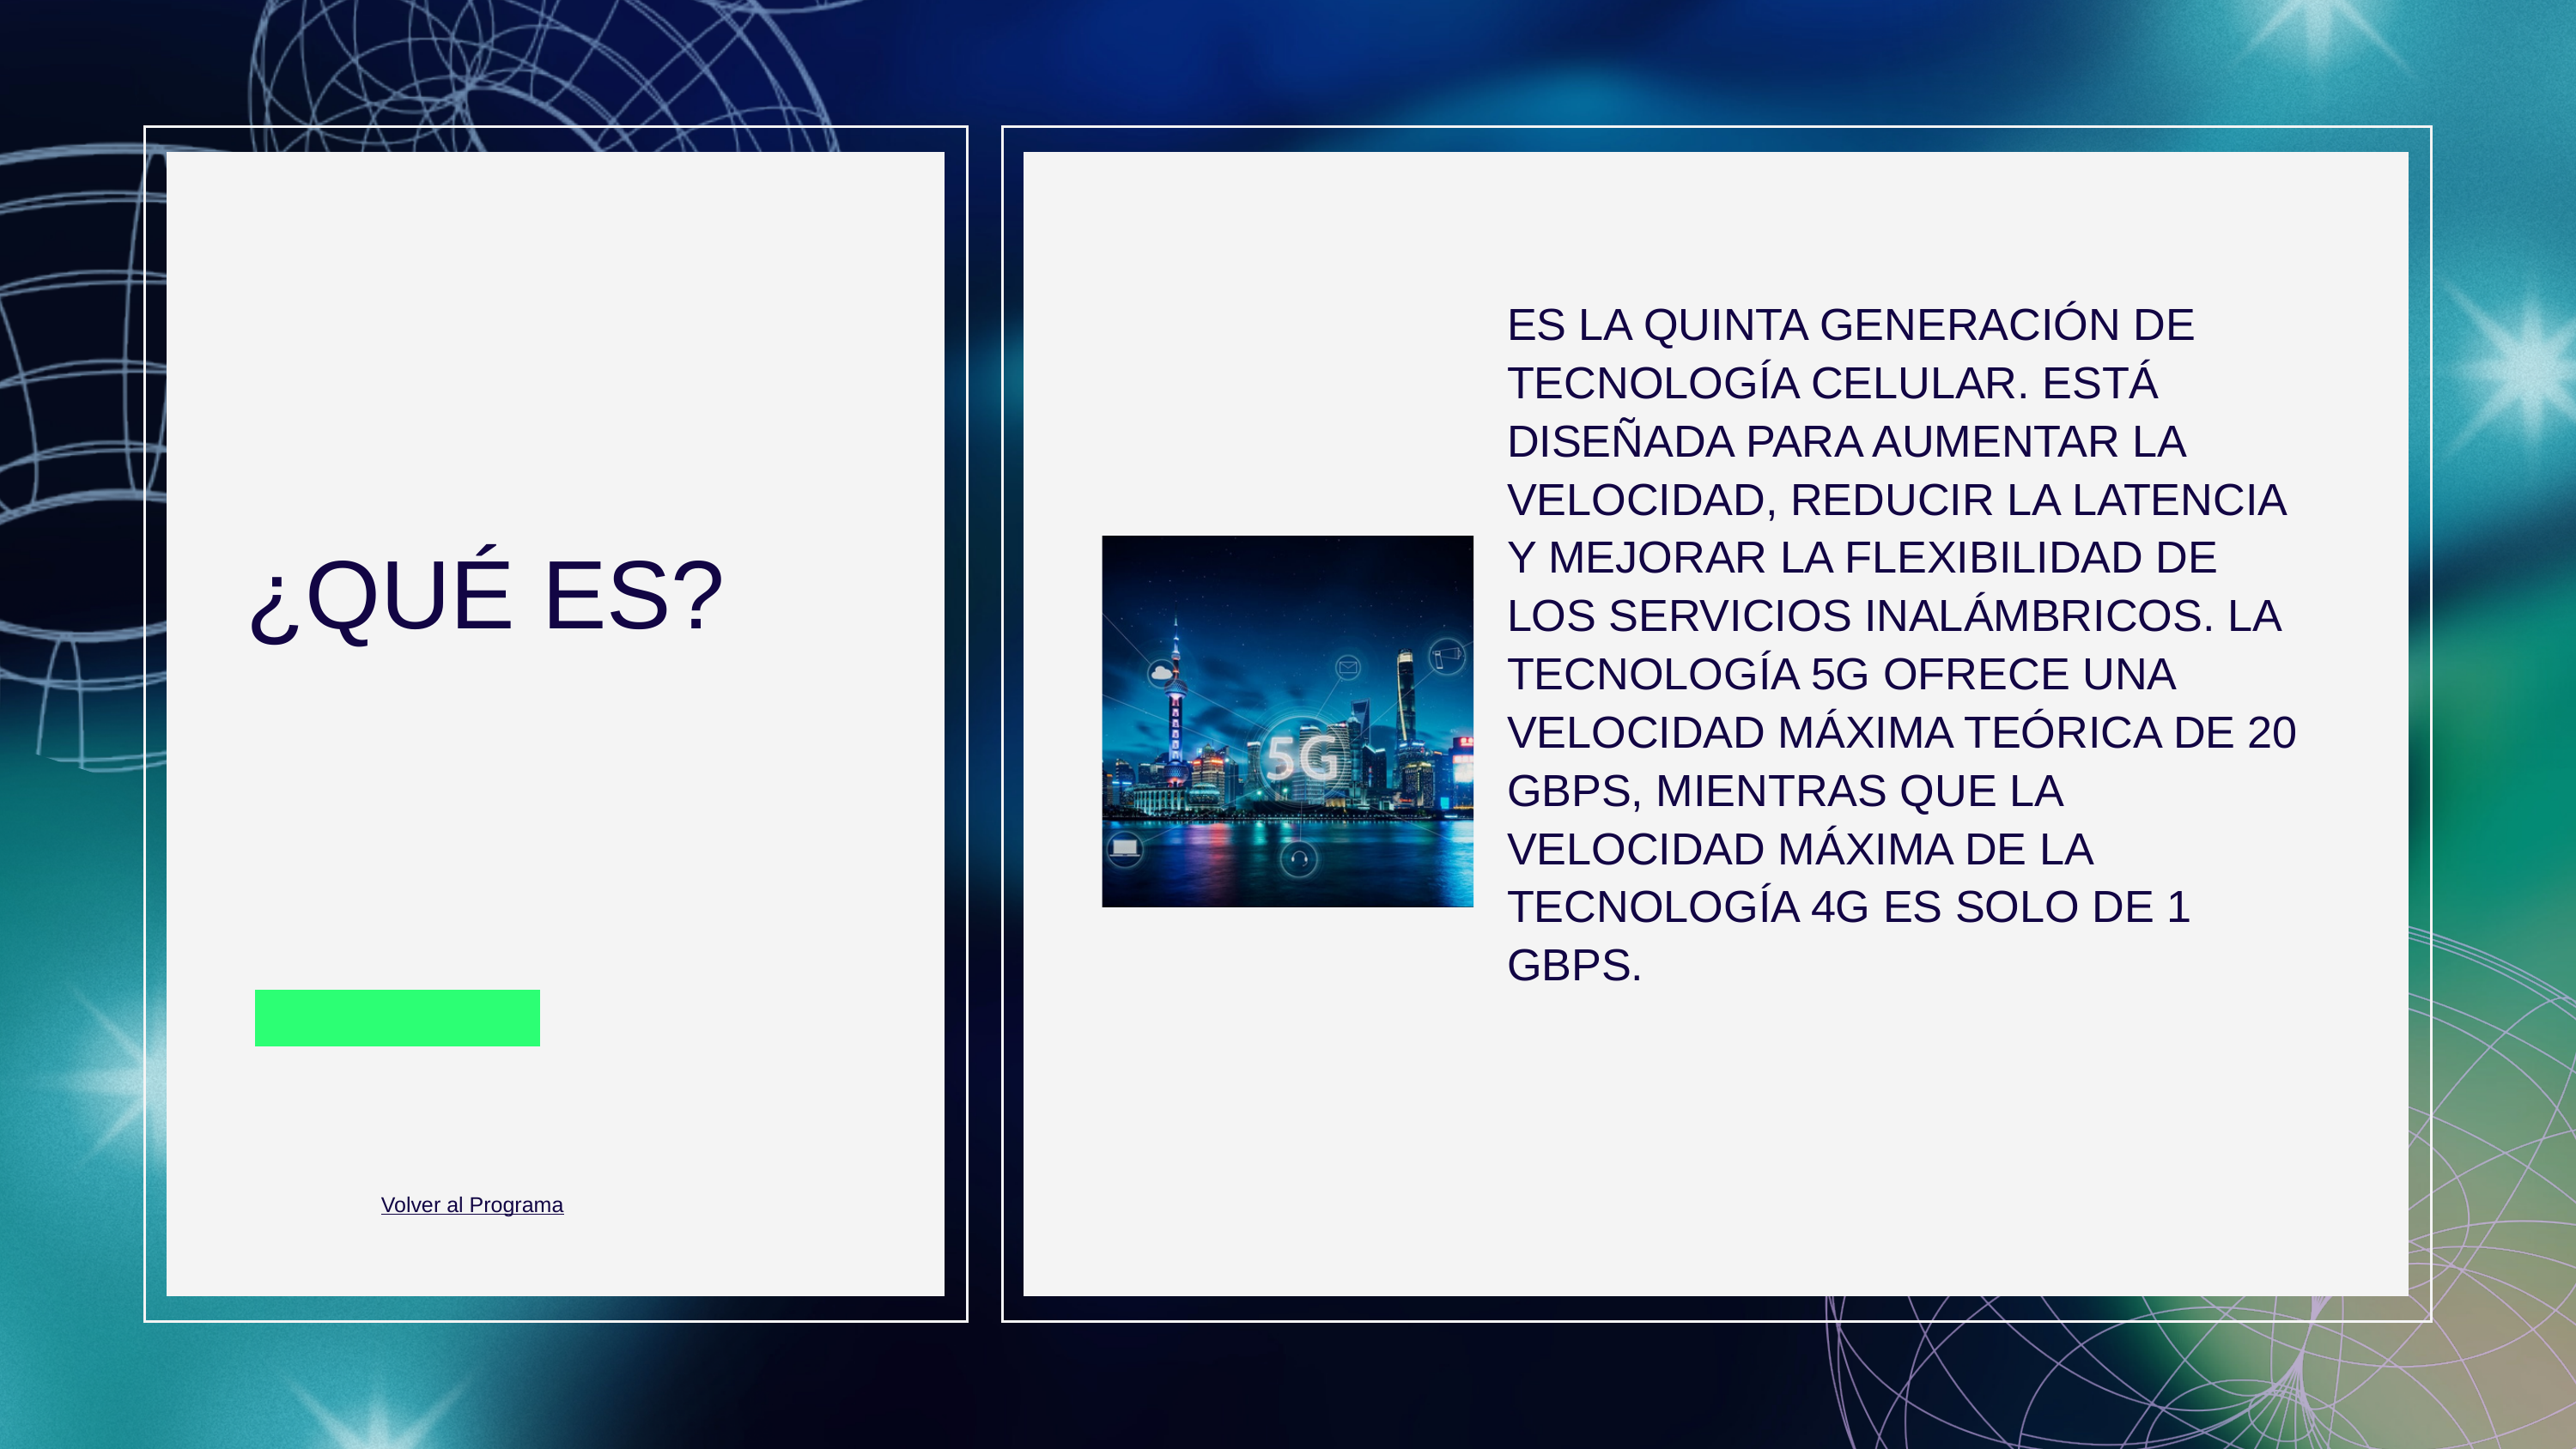

ES LA QUINTA GENERACIÓN DE TECNOLOGÍA CELULAR. ESTÁ DISEÑADA PARA AUMENTAR LA VELOCIDAD, REDUCIR LA LATENCIA Y MEJORAR LA FLEXIBILIDAD DE LOS SERVICIOS INALÁMBRICOS. LA TECNOLOGÍA 5G OFRECE UNA VELOCIDAD MÁXIMA TEÓRICA DE 20 GBPS, MIENTRAS QUE LA VELOCIDAD MÁXIMA DE LA TECNOLOGÍA 4G ES SOLO DE 1 GBPS.
¿QUÉ ES?

Volver al Programa